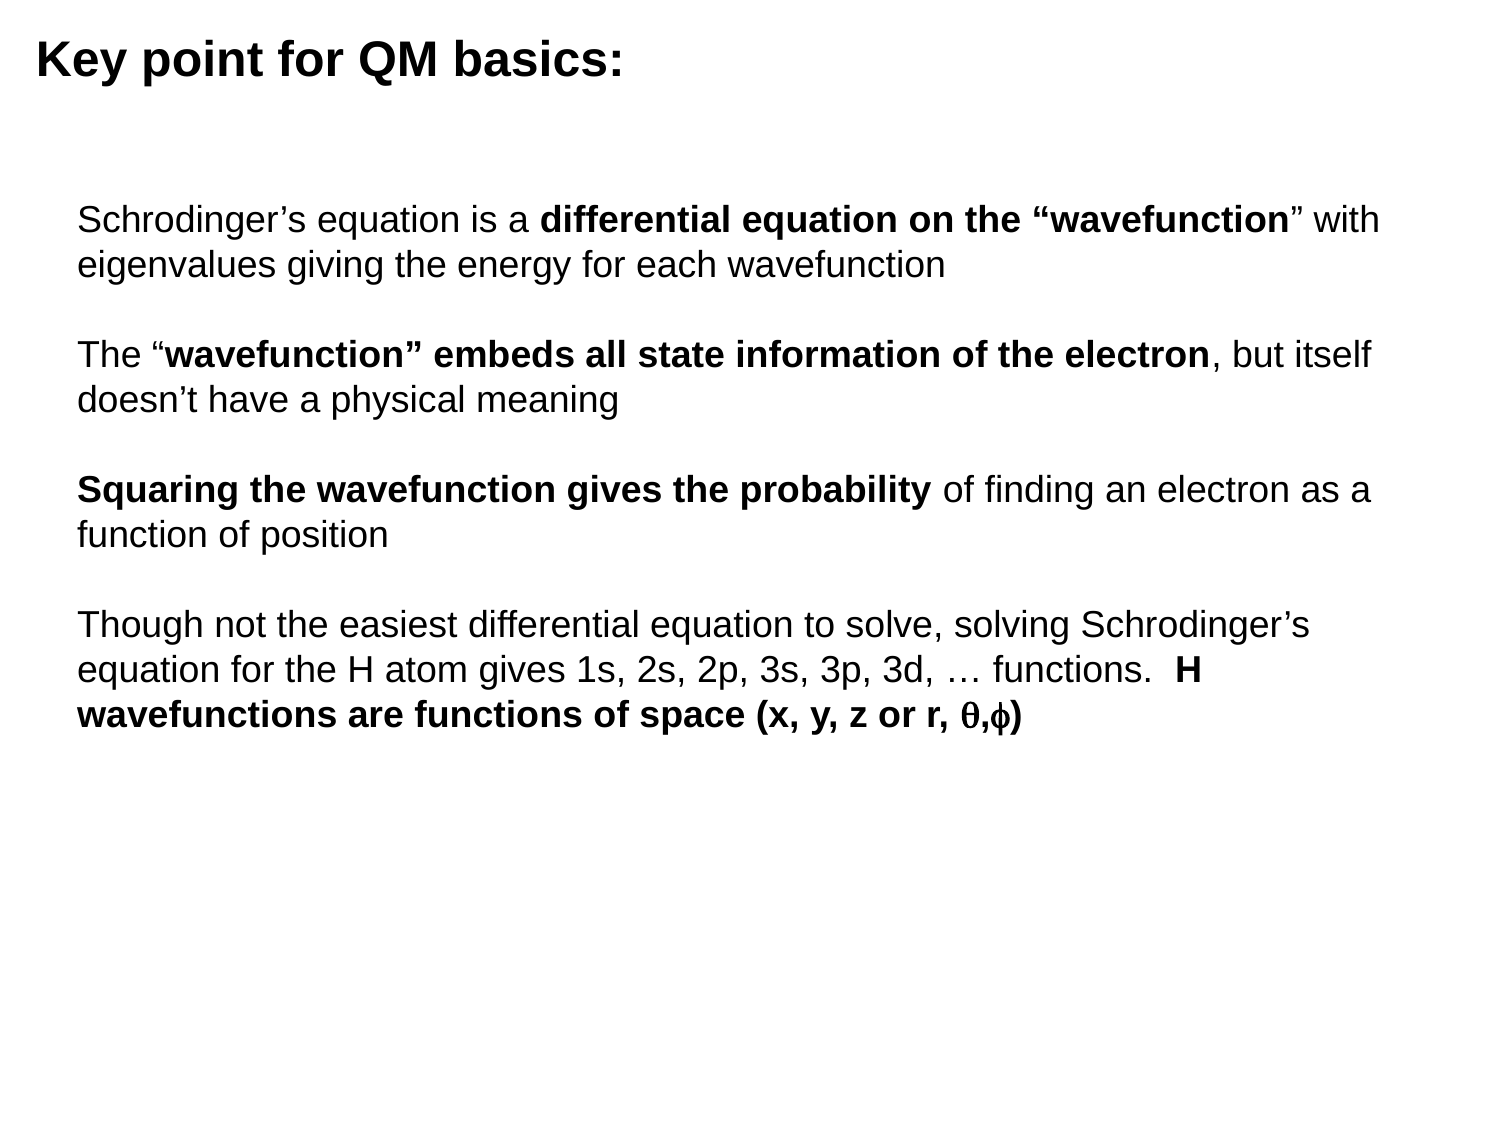

Key point for QM basics:
Schrodinger’s equation is a differential equation on the “wavefunction” with eigenvalues giving the energy for each wavefunction

The “wavefunction” embeds all state information of the electron, but itself doesn’t have a physical meaning

Squaring the wavefunction gives the probability of finding an electron as a function of position

Though not the easiest differential equation to solve, solving Schrodinger’s equation for the H atom gives 1s, 2s, 2p, 3s, 3p, 3d, … functions.  H wavefunctions are functions of space (x, y, z or r, θ,φ)